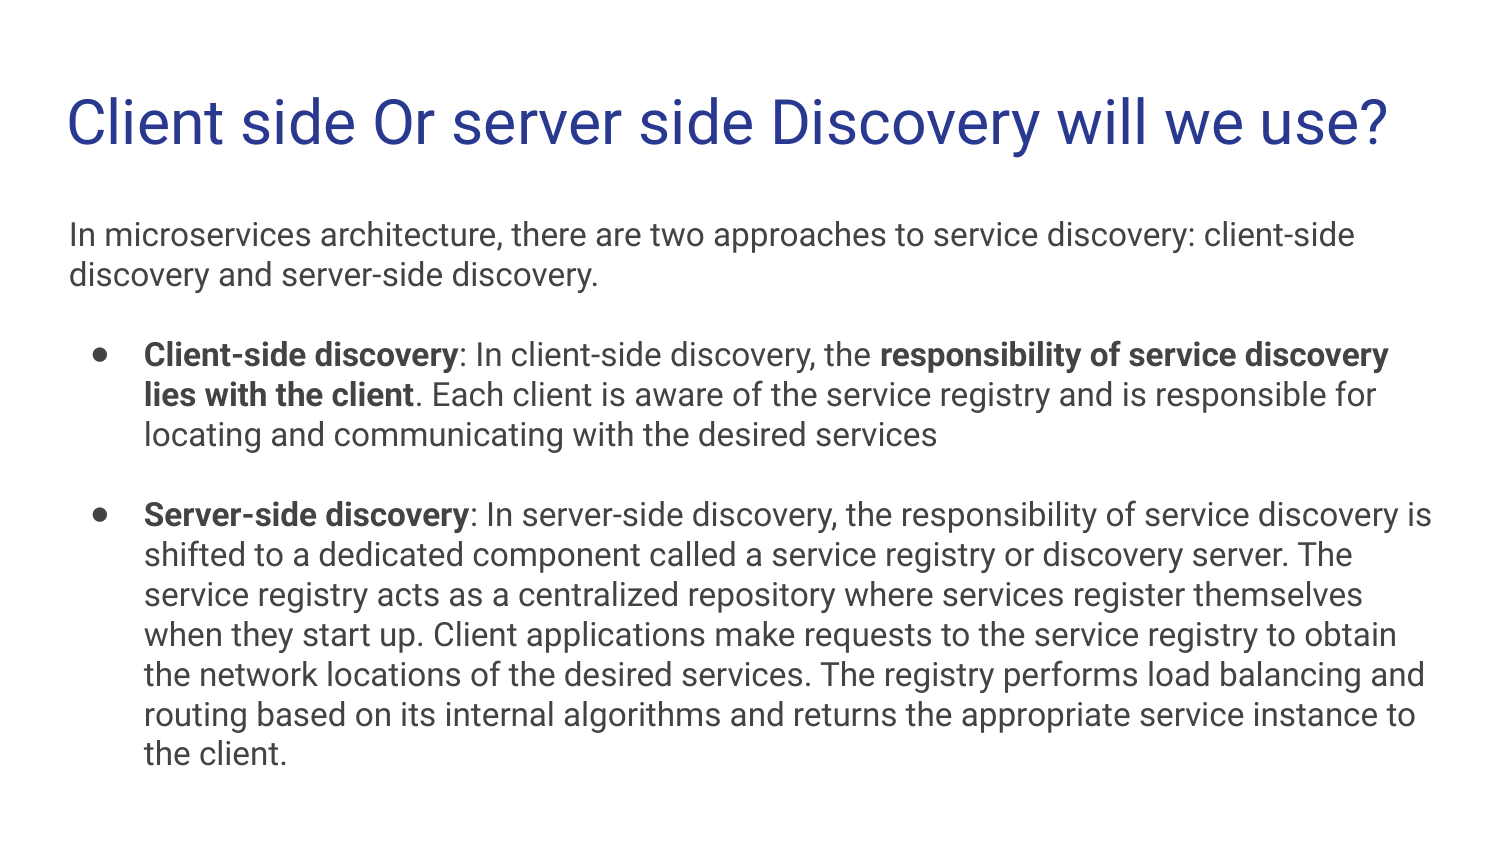

# Client side Or server side Discovery will we use?
In microservices architecture, there are two approaches to service discovery: client-side discovery and server-side discovery.

Client-side discovery: In client-side discovery, the responsibility of service discovery lies with the client. Each client is aware of the service registry and is responsible for locating and communicating with the desired services

Server-side discovery: In server-side discovery, the responsibility of service discovery is shifted to a dedicated component called a service registry or discovery server. The service registry acts as a centralized repository where services register themselves when they start up. Client applications make requests to the service registry to obtain the network locations of the desired services. The registry performs load balancing and routing based on its internal algorithms and returns the appropriate service instance to the client.